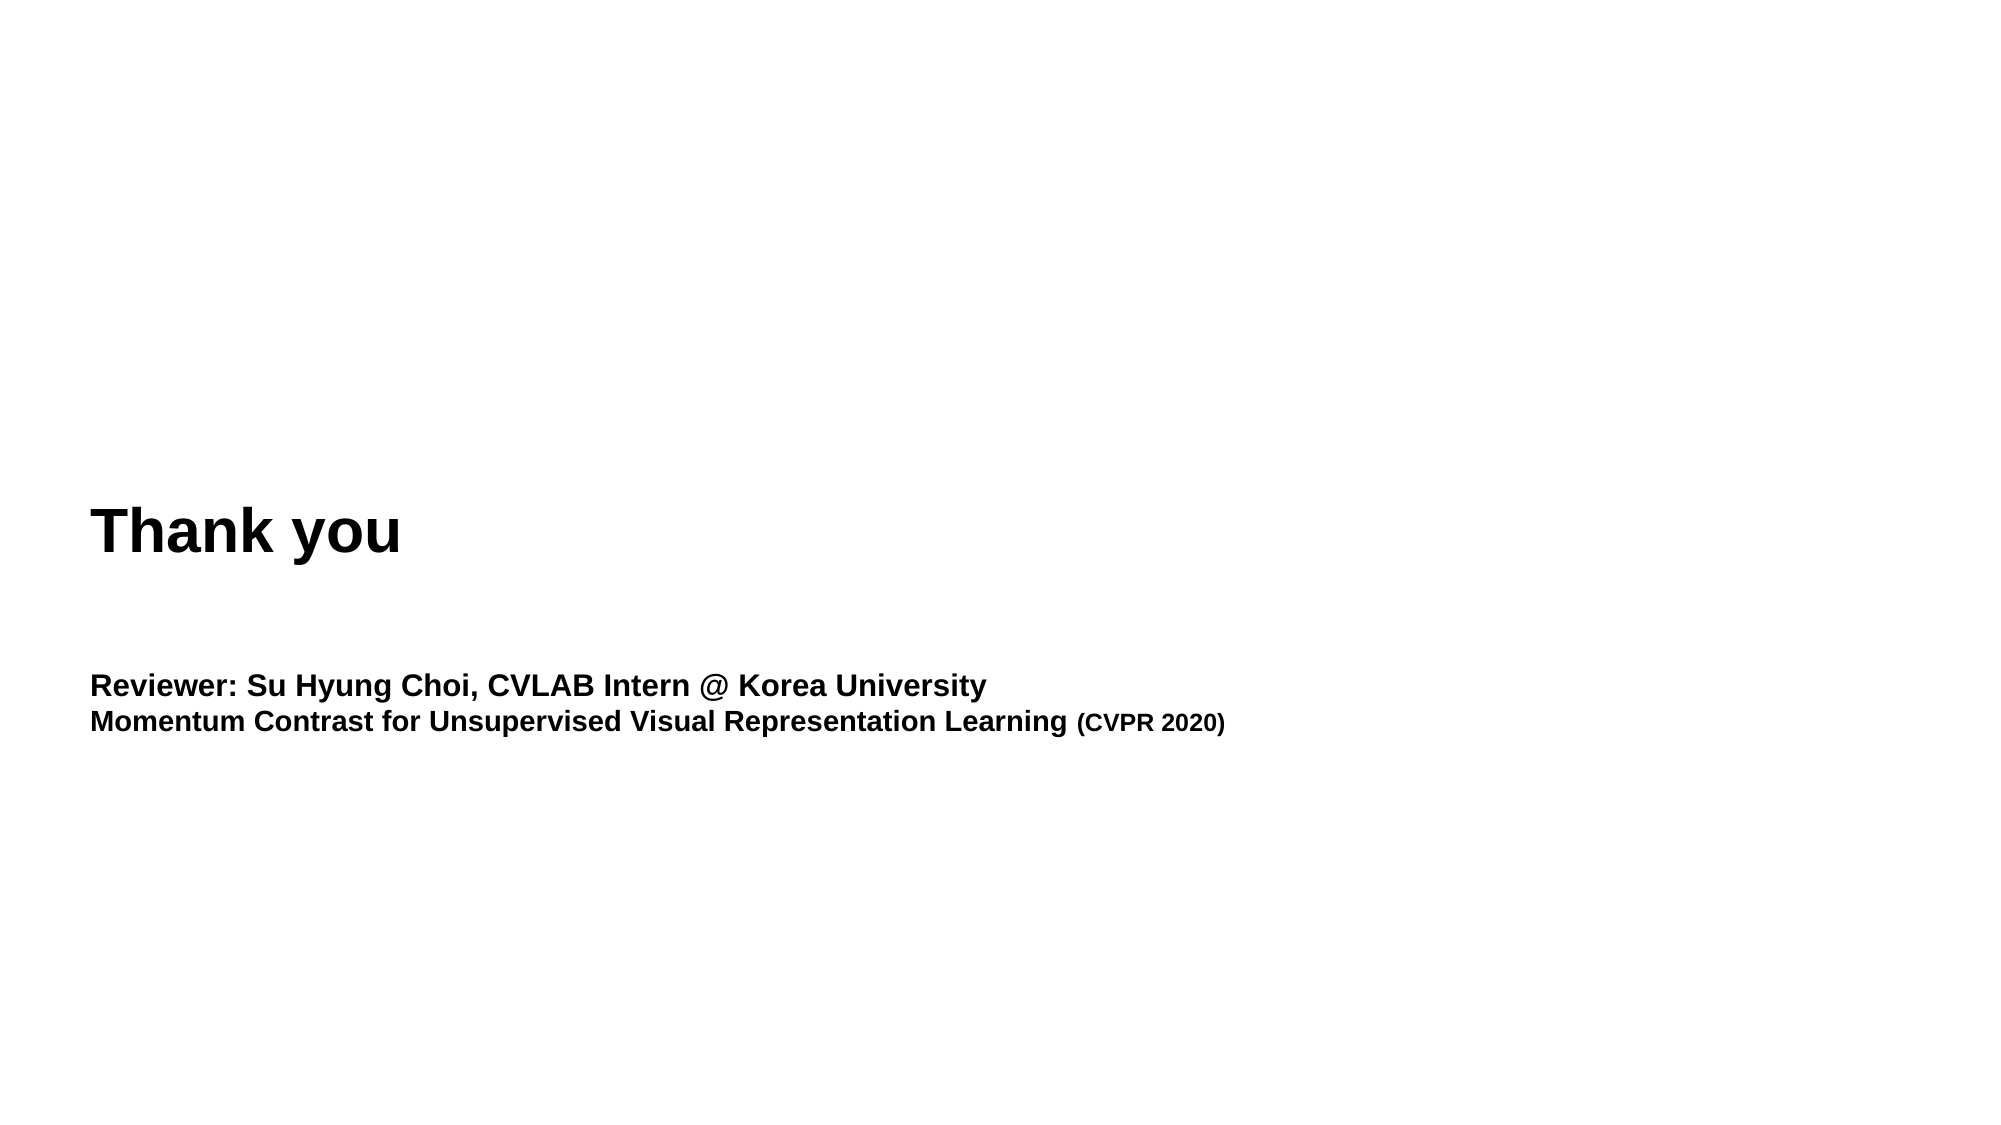

# Thank you
Reviewer: Su Hyung Choi, CVLAB Intern @ Korea University
Momentum Contrast for Unsupervised Visual Representation Learning (CVPR 2020)